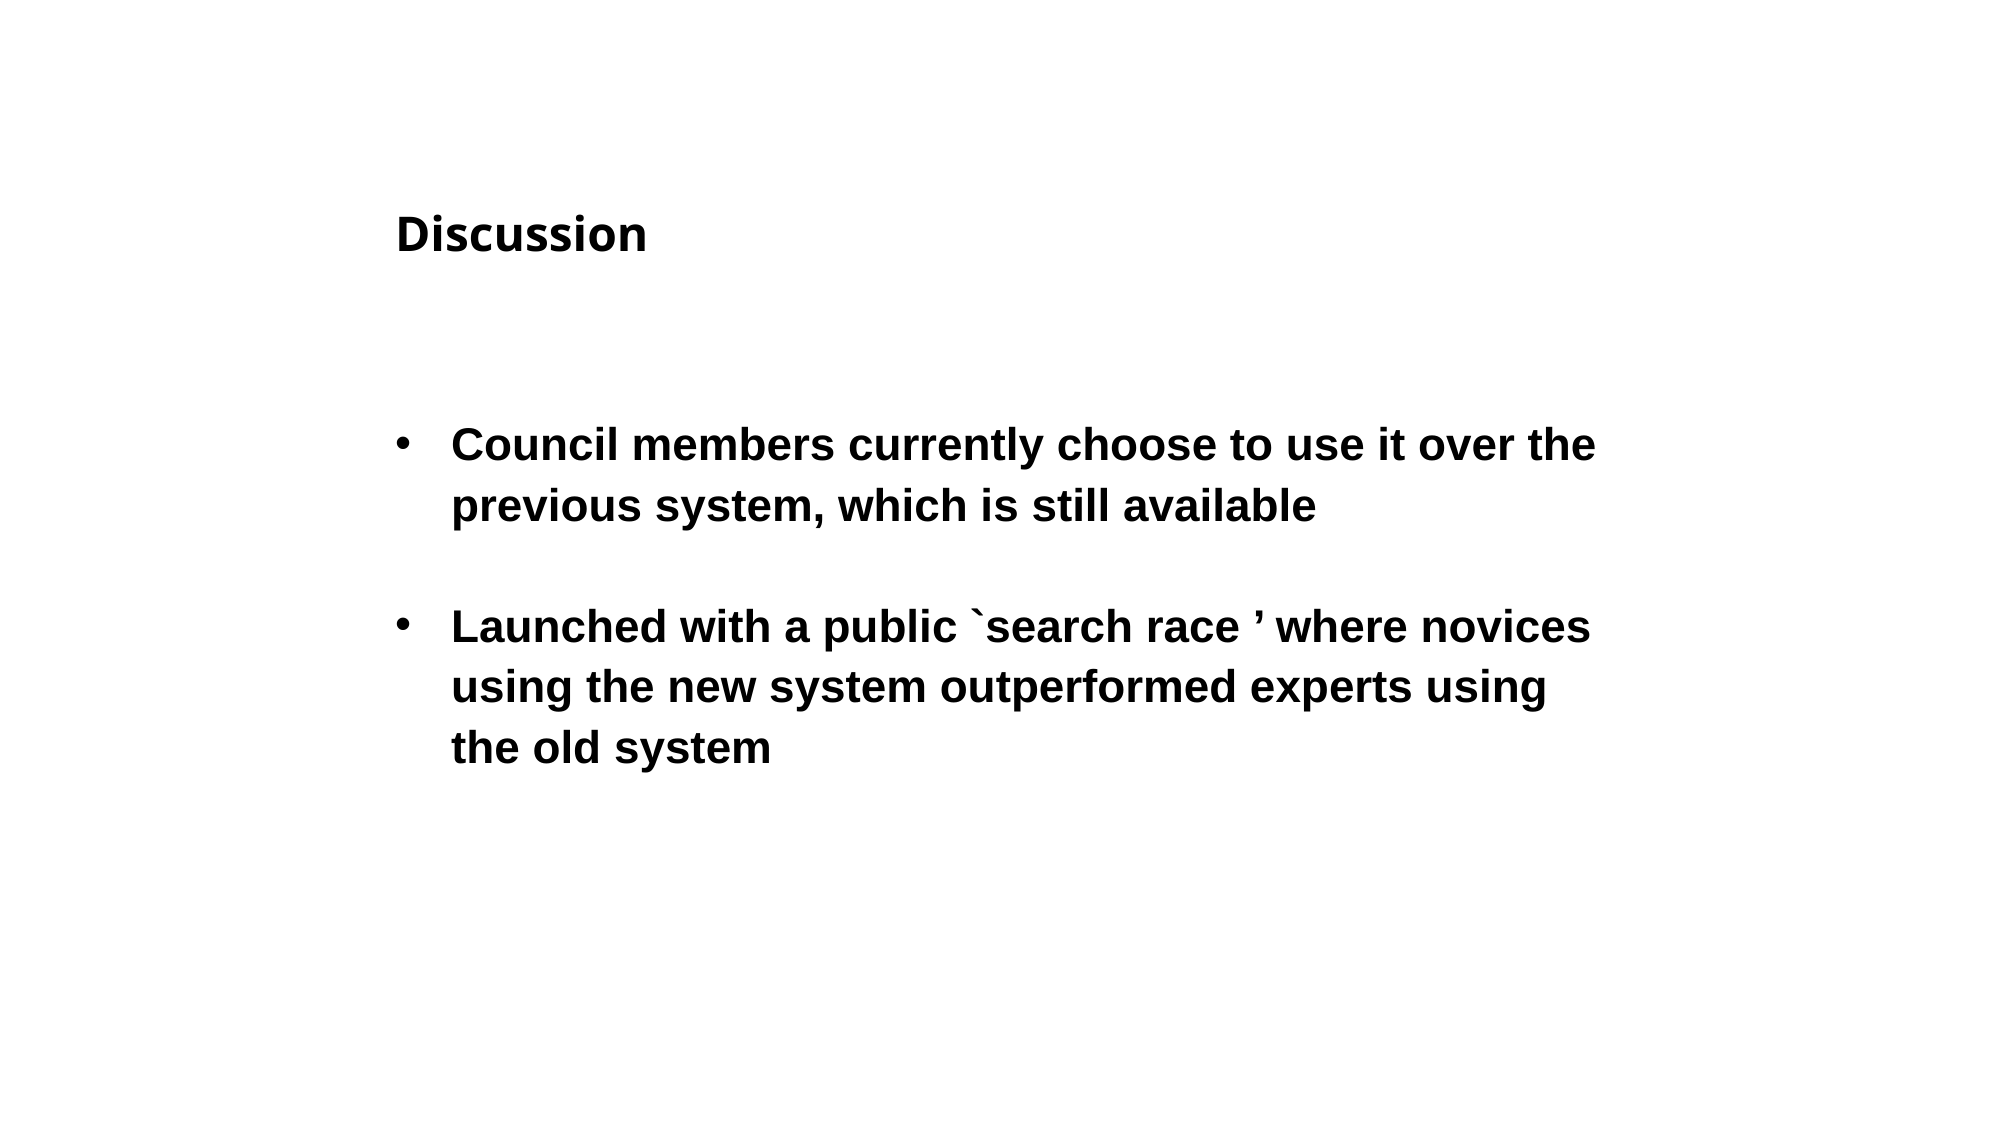

# Discussion
Council members currently choose to use it over the previous system, which is still available

Launched with a public `search race ’ where novices using the new system outperformed experts using the old system